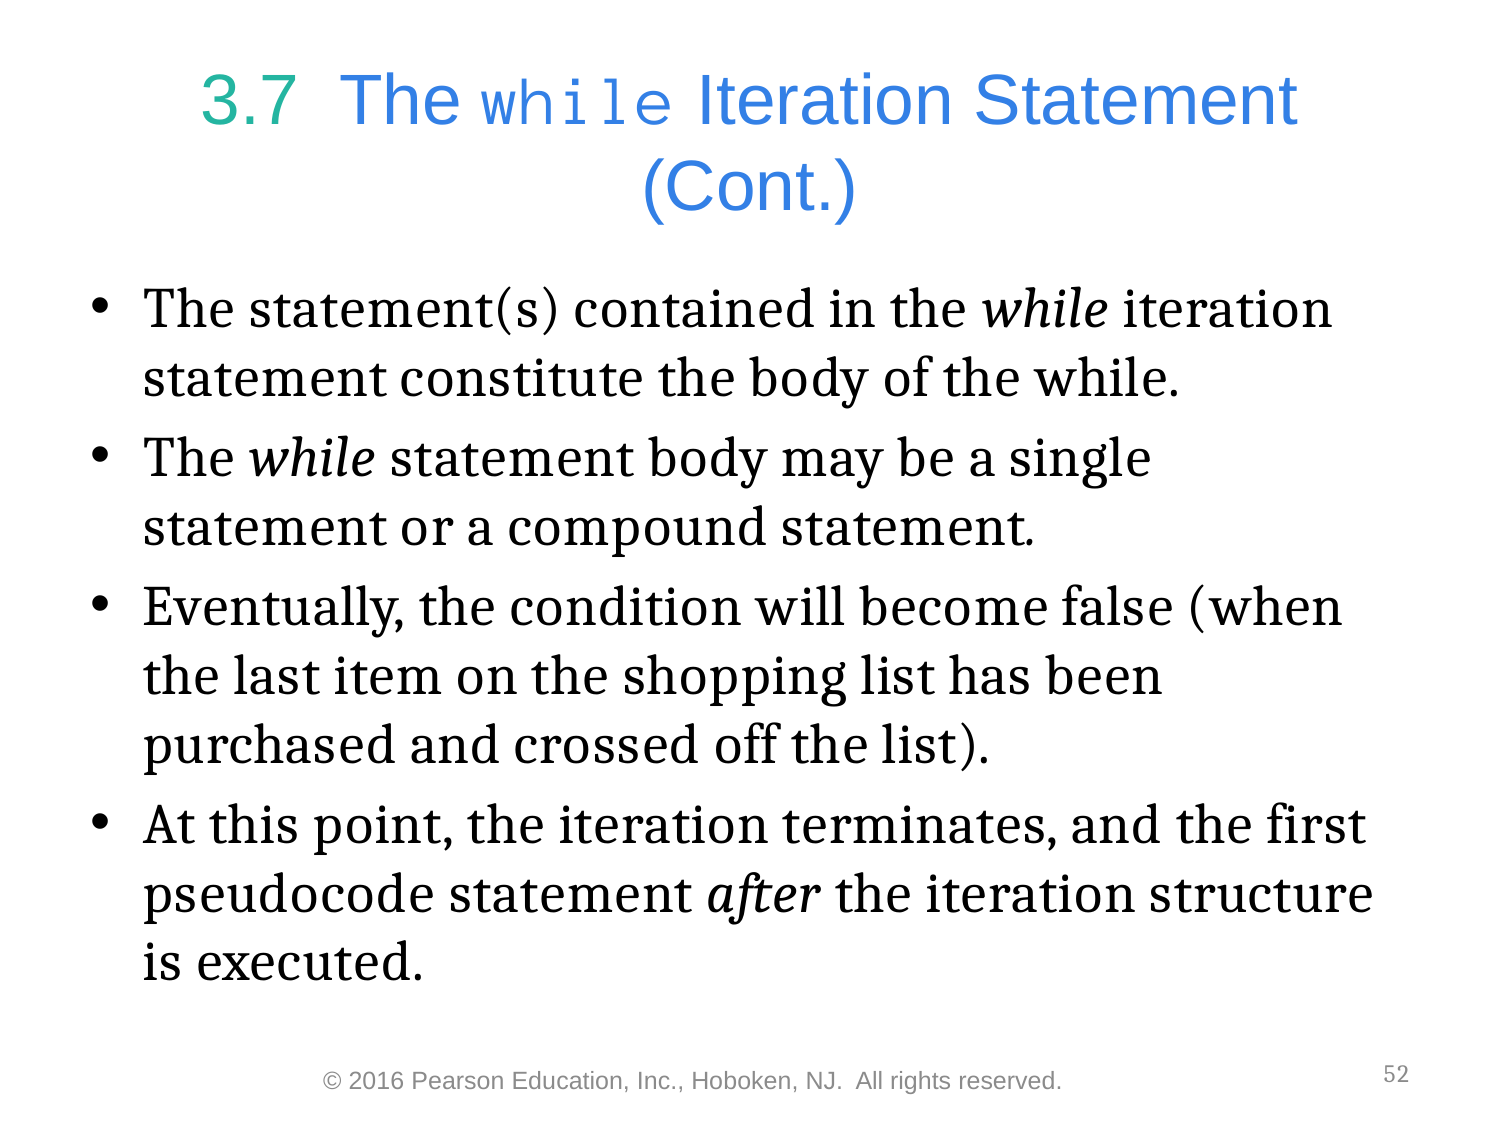

# 3.7  The while Iteration Statement (Cont.)
The statement(s) contained in the while iteration statement constitute the body of the while.
The while statement body may be a single statement or a compound statement.
Eventually, the condition will become false (when the last item on the shopping list has been purchased and crossed off the list).
At this point, the iteration terminates, and the first pseudocode statement after the iteration structure is executed.
52
© 2016 Pearson Education, Inc., Hoboken, NJ.  All rights reserved.